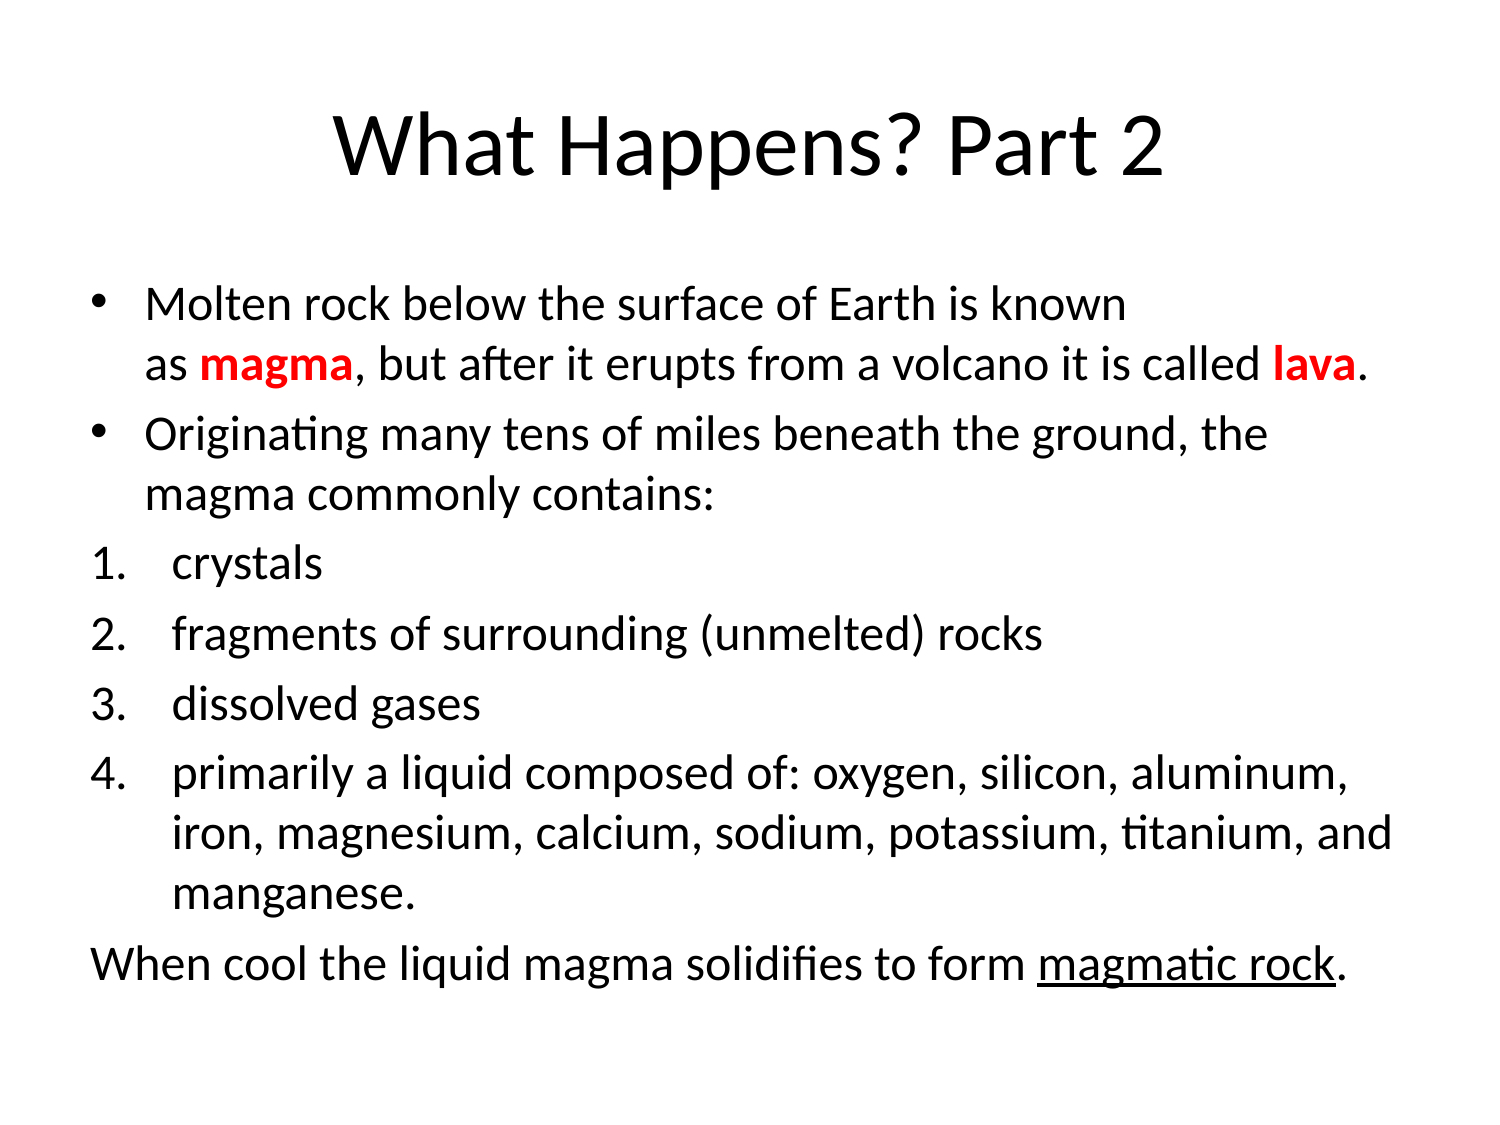

# What Happens? Part 2
Molten rock below the surface of Earth is known as magma, but after it erupts from a volcano it is called lava.
Originating many tens of miles beneath the ground, the magma commonly contains:
crystals
fragments of surrounding (unmelted) rocks
dissolved gases
primarily a liquid composed of: oxygen, silicon, aluminum, iron, magnesium, calcium, sodium, potassium, titanium, and manganese.
When cool the liquid magma solidifies to form magmatic rock.